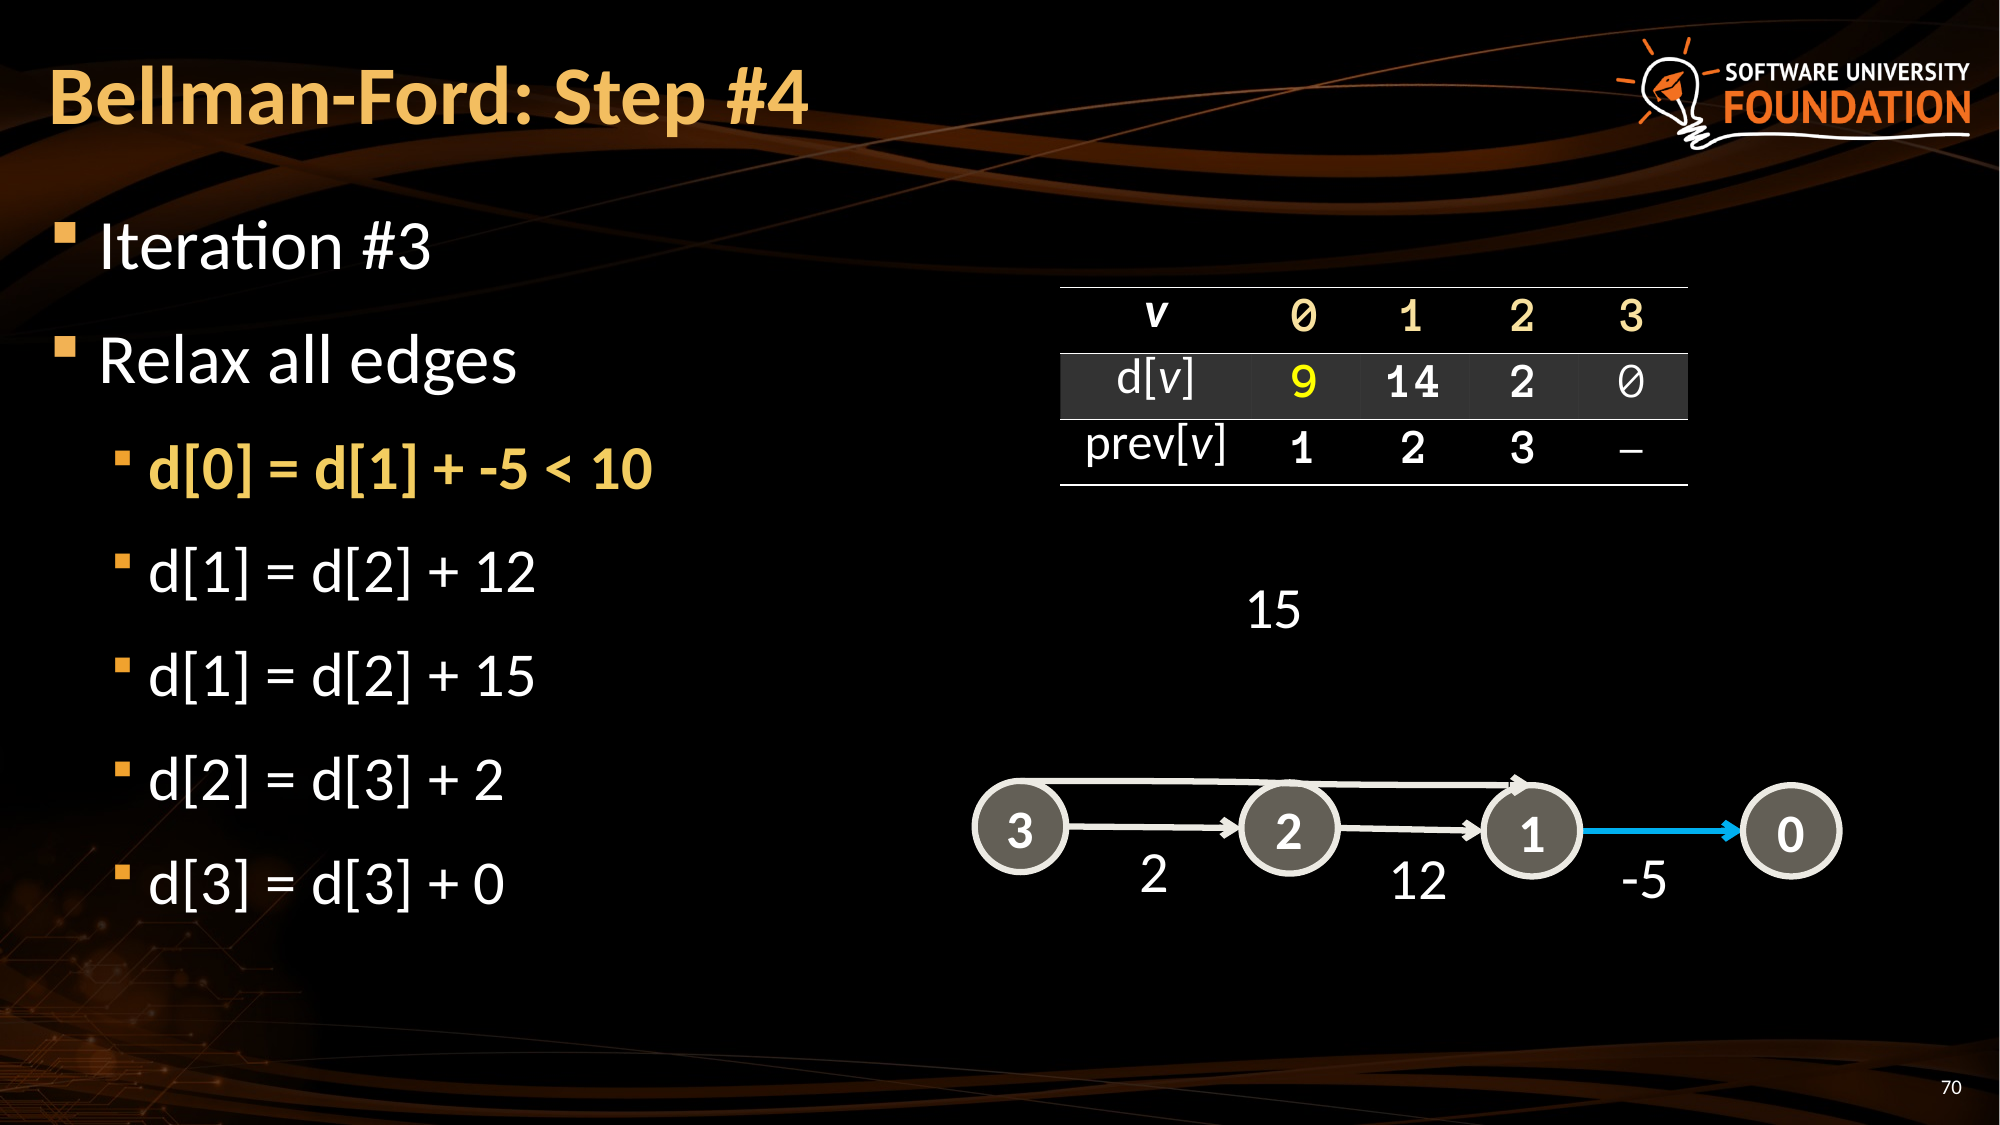

# Bellman-Ford: Step #4
Iteration #3
Relax all edges
d[0] = d[1] + -5 < 10
d[1] = d[2] + 12
d[1] = d[2] + 15
d[2] = d[3] + 2
d[3] = d[3] + 0
| v | 0 | 1 | 2 | 3 |
| --- | --- | --- | --- | --- |
| d[v] | 9 | 14 | 2 | 0 |
| prev[v] | 1 | 2 | 3 | - |
15
3
2
0
1
2
-5
12
70